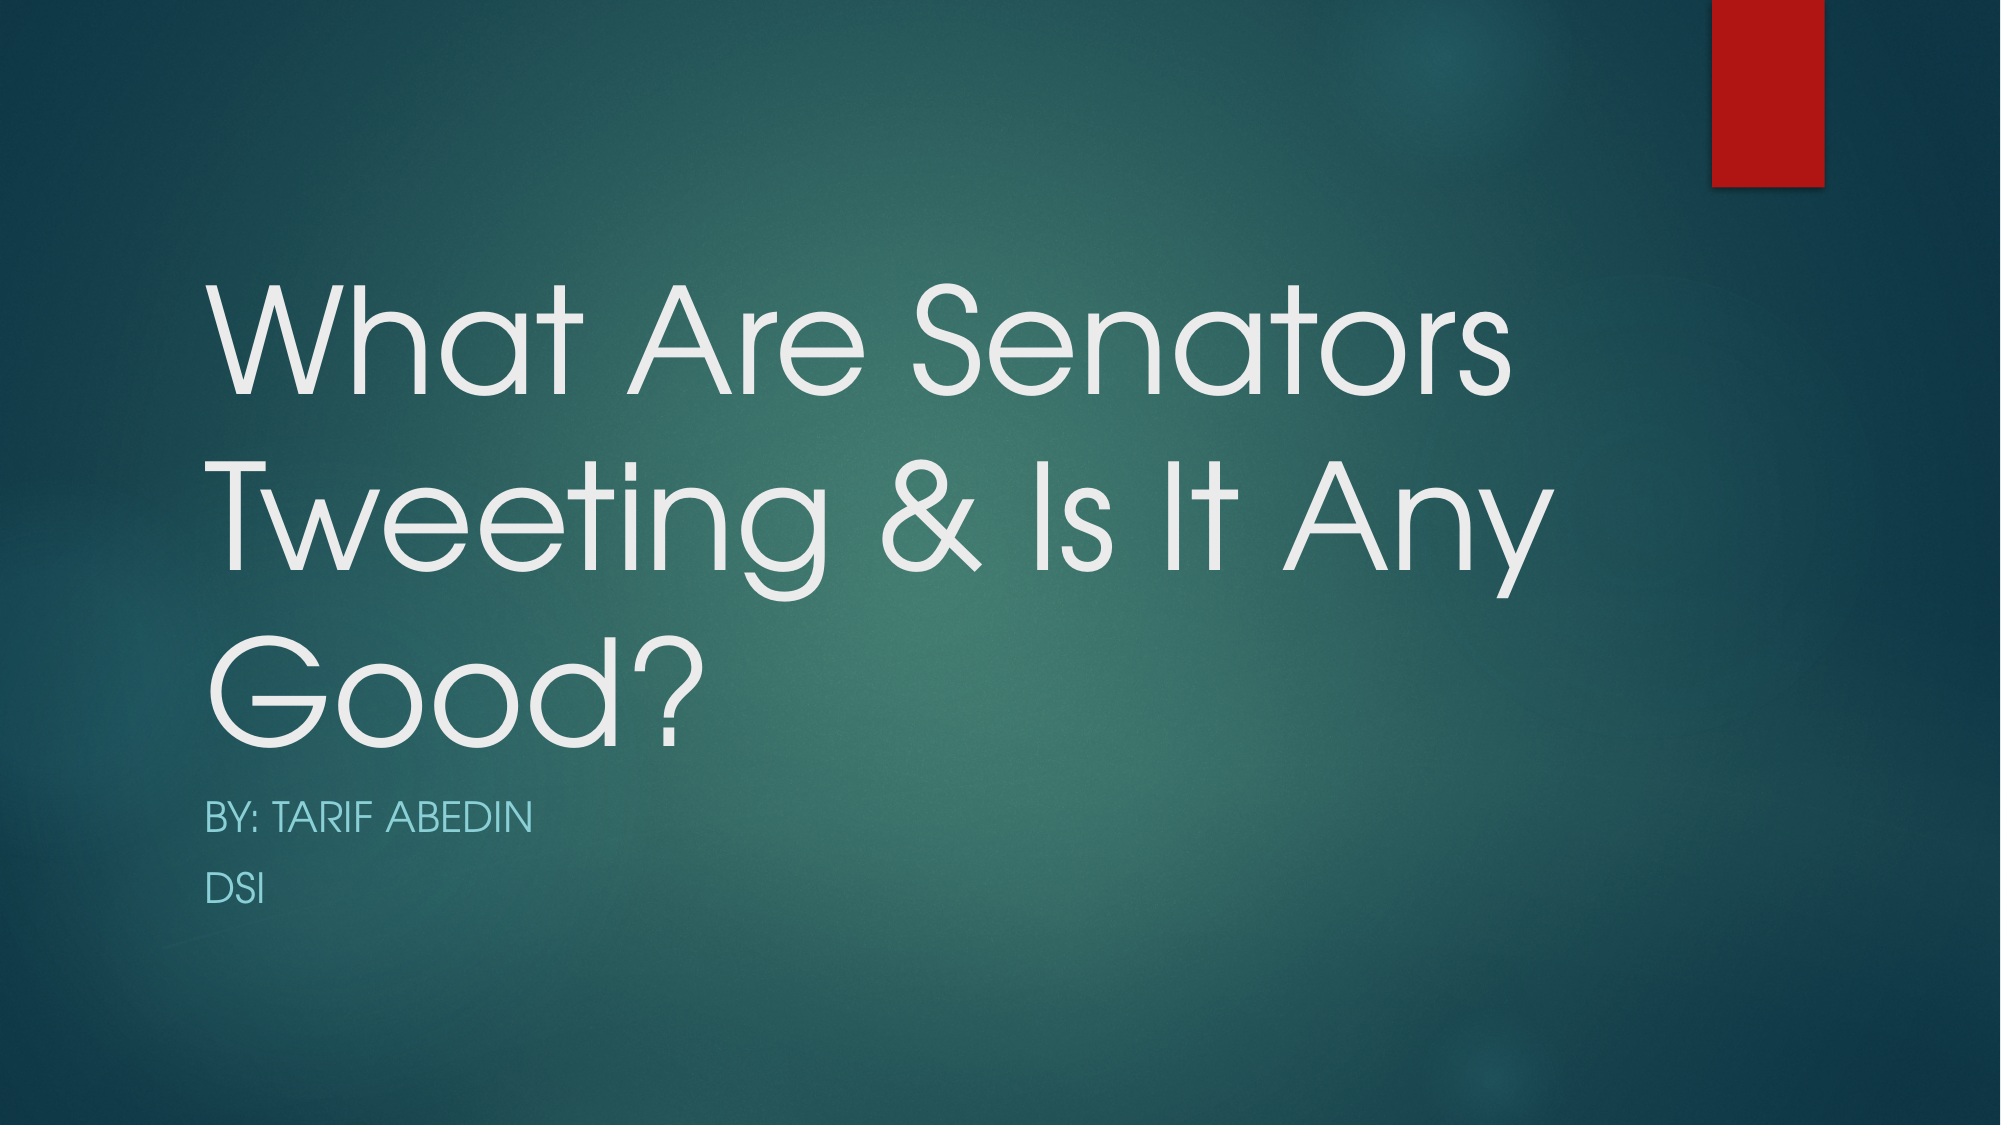

# What Are Senators Tweeting & Is It Any Good?
By: Tarif Abedin
Dsi